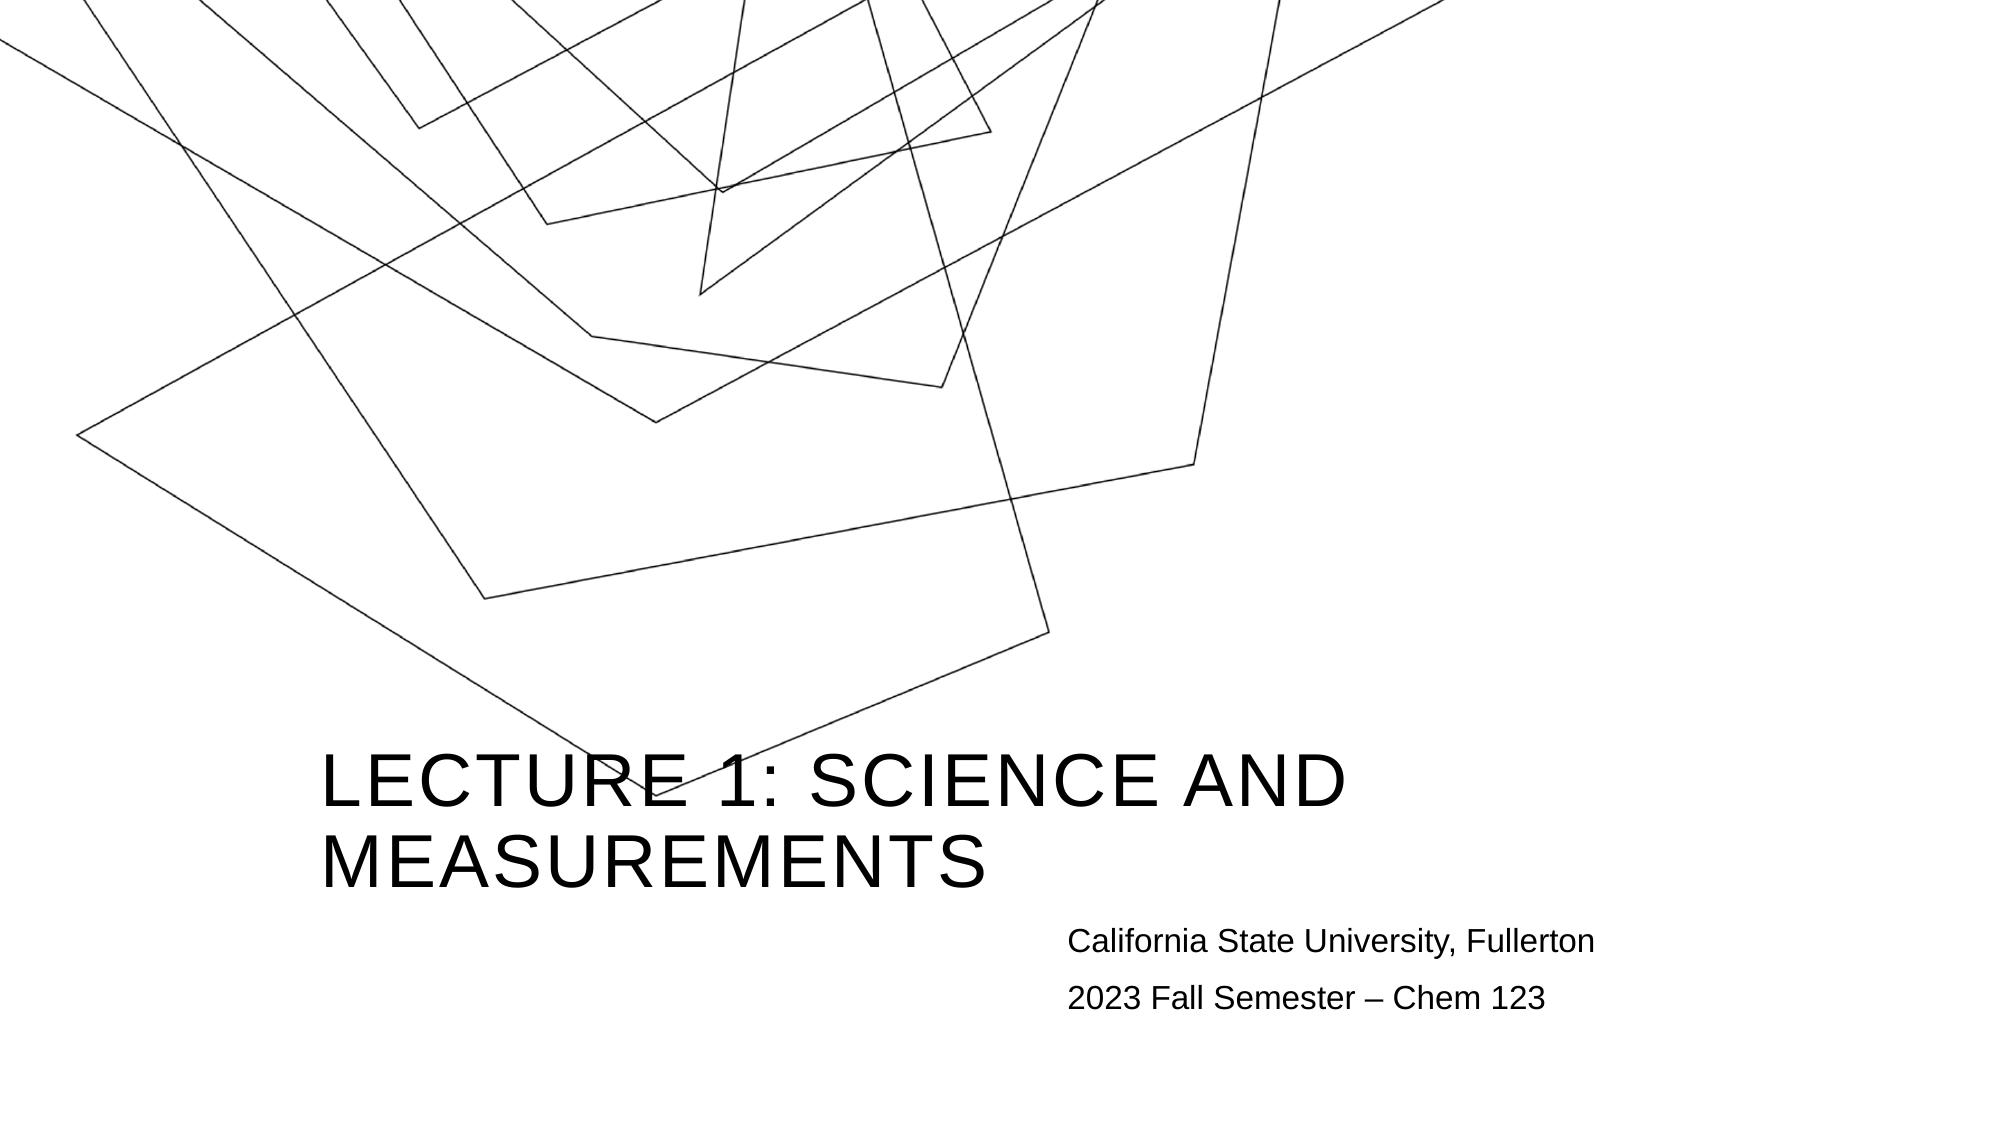

# Lecture 1: Science and Measurements
California State University, Fullerton
2023 Fall Semester – Chem 123